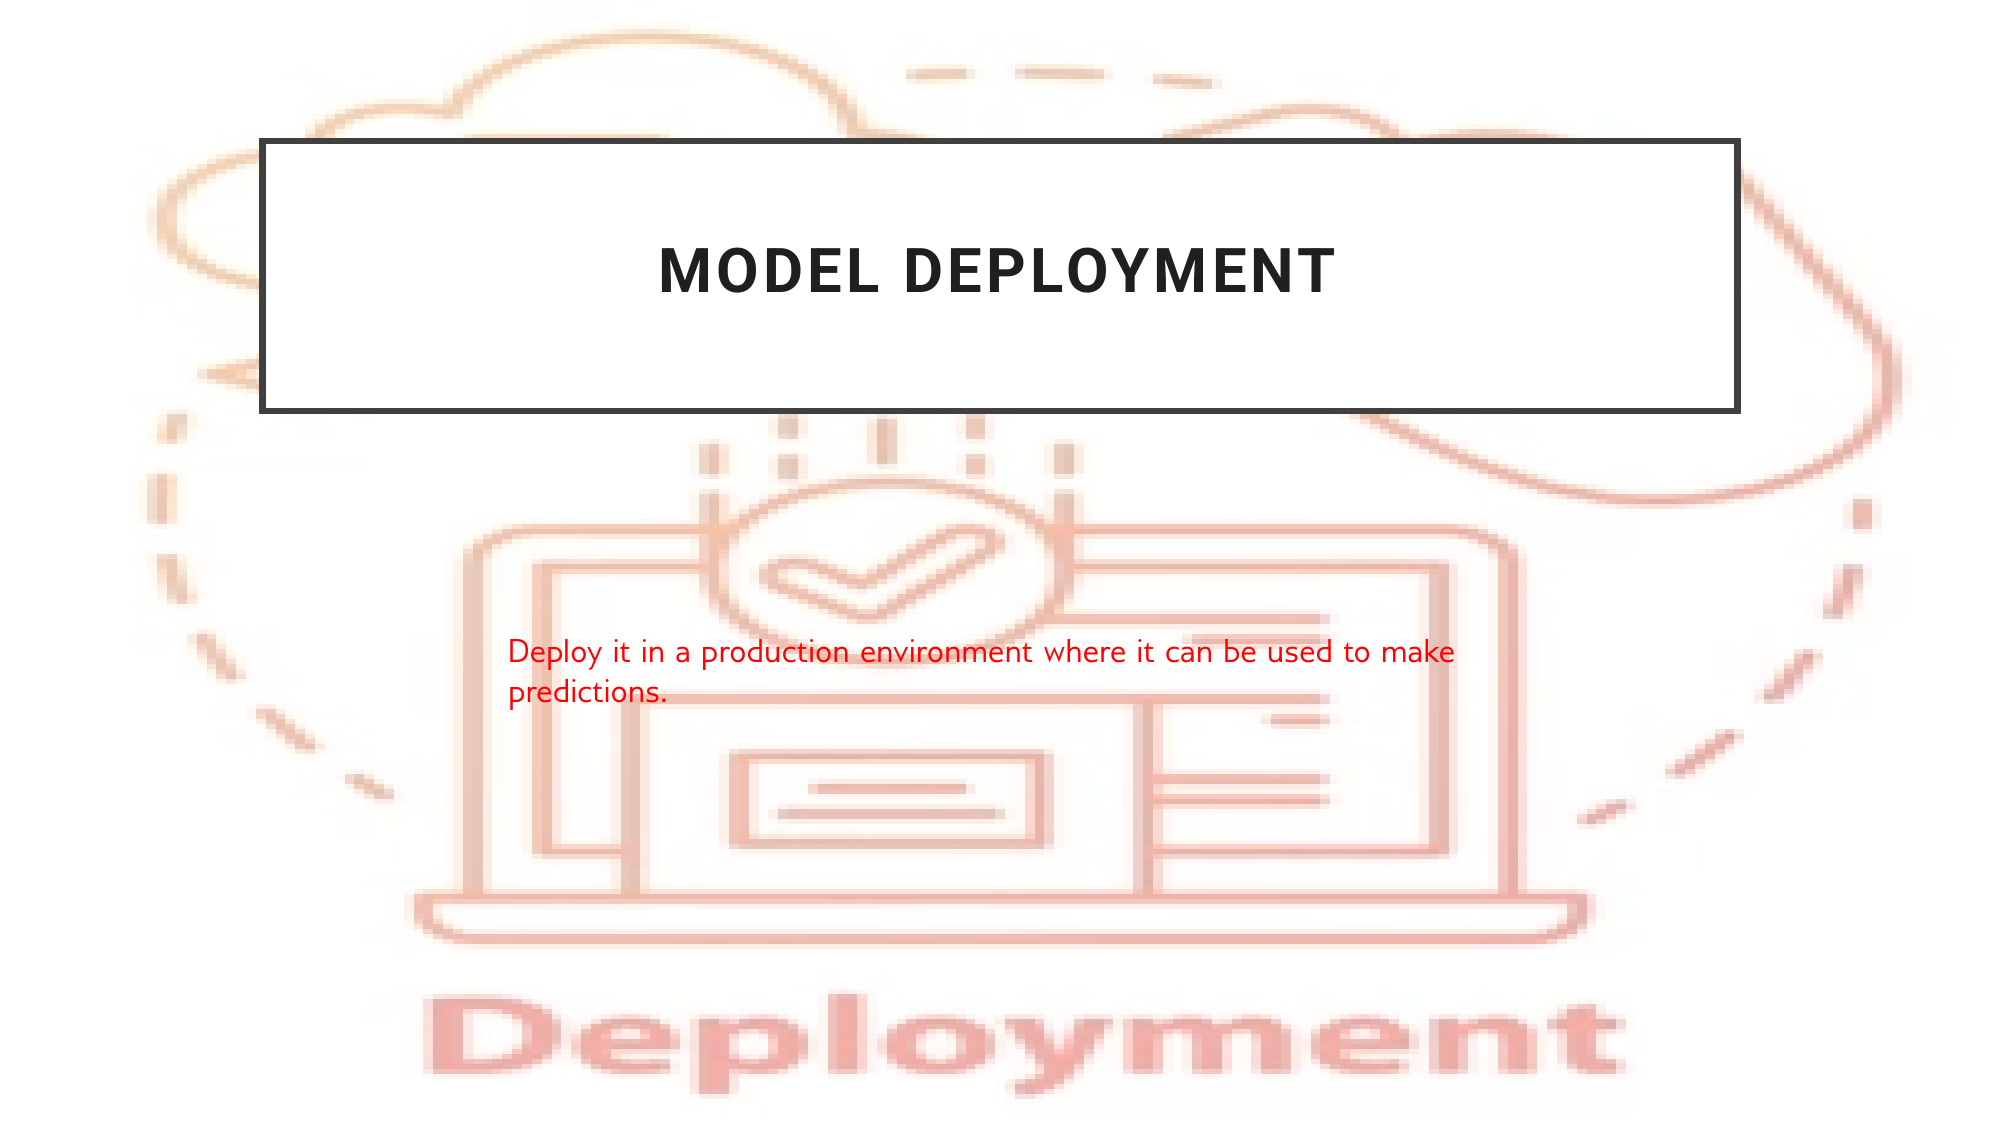

# Model Deployment
Deploy it in a production environment where it can be used to make predictions.